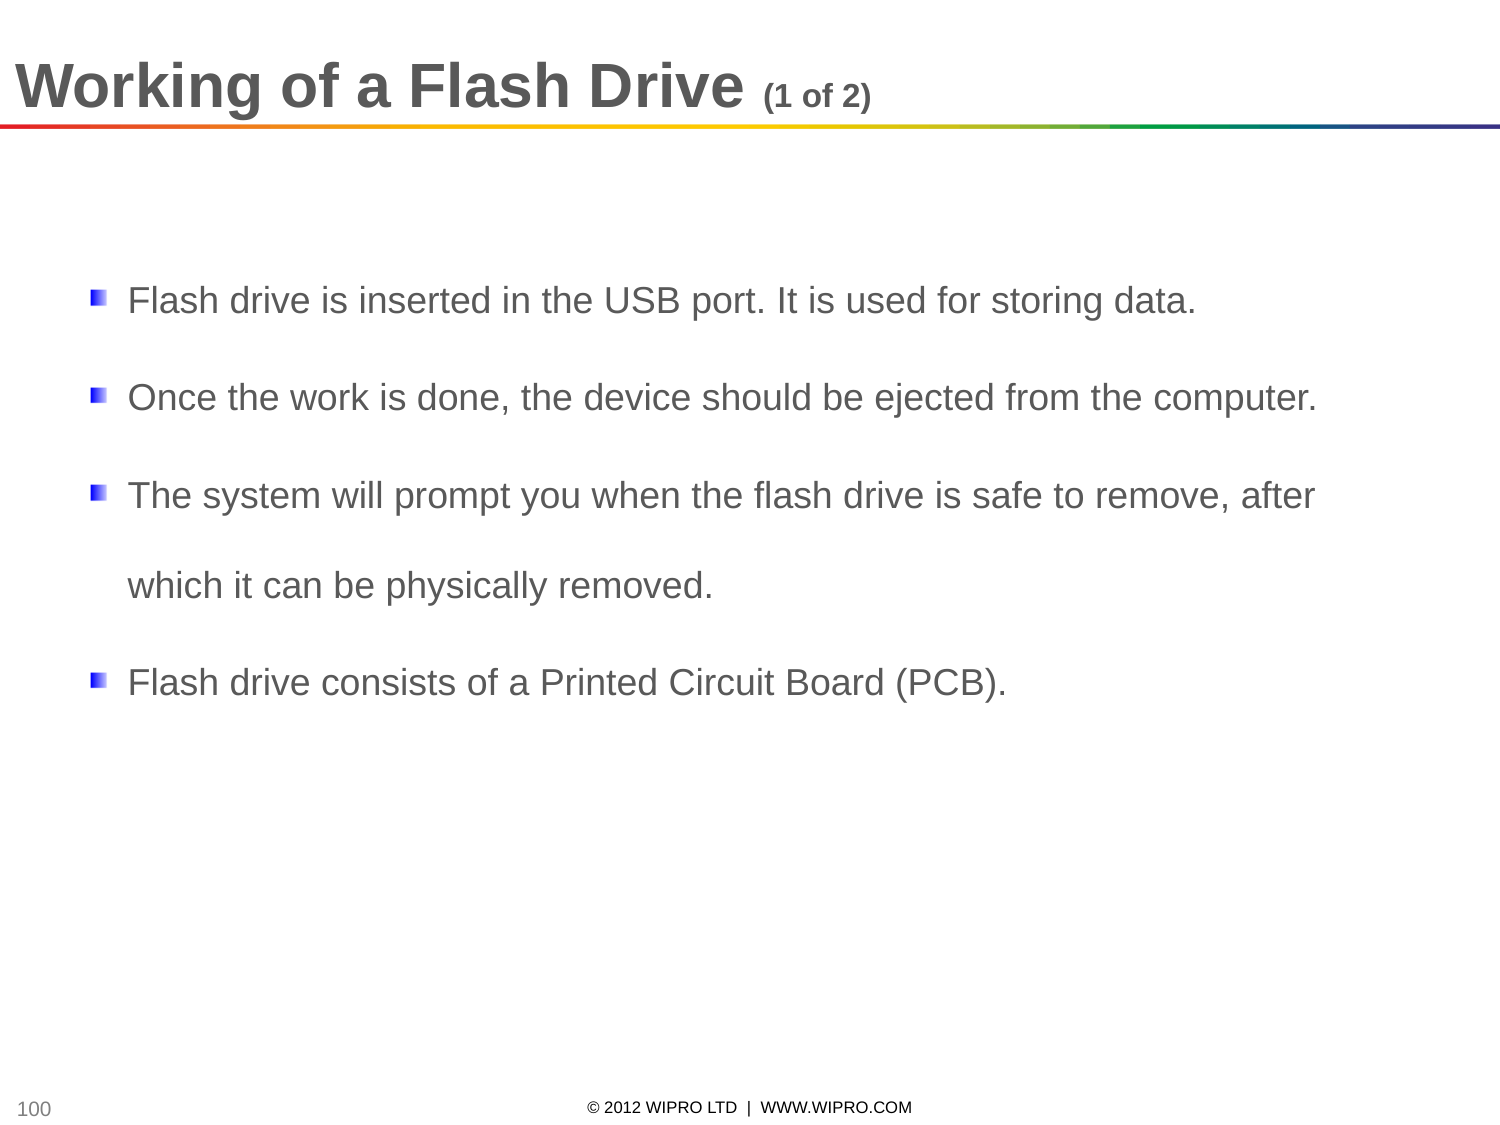

Working of a Flash Drive (1 of 2)
Flash drive is inserted in the USB port. It is used for storing data.
Once the work is done, the device should be ejected from the computer.
The system will prompt you when the flash drive is safe to remove, after which it can be physically removed.
Flash drive consists of a Printed Circuit Board (PCB).